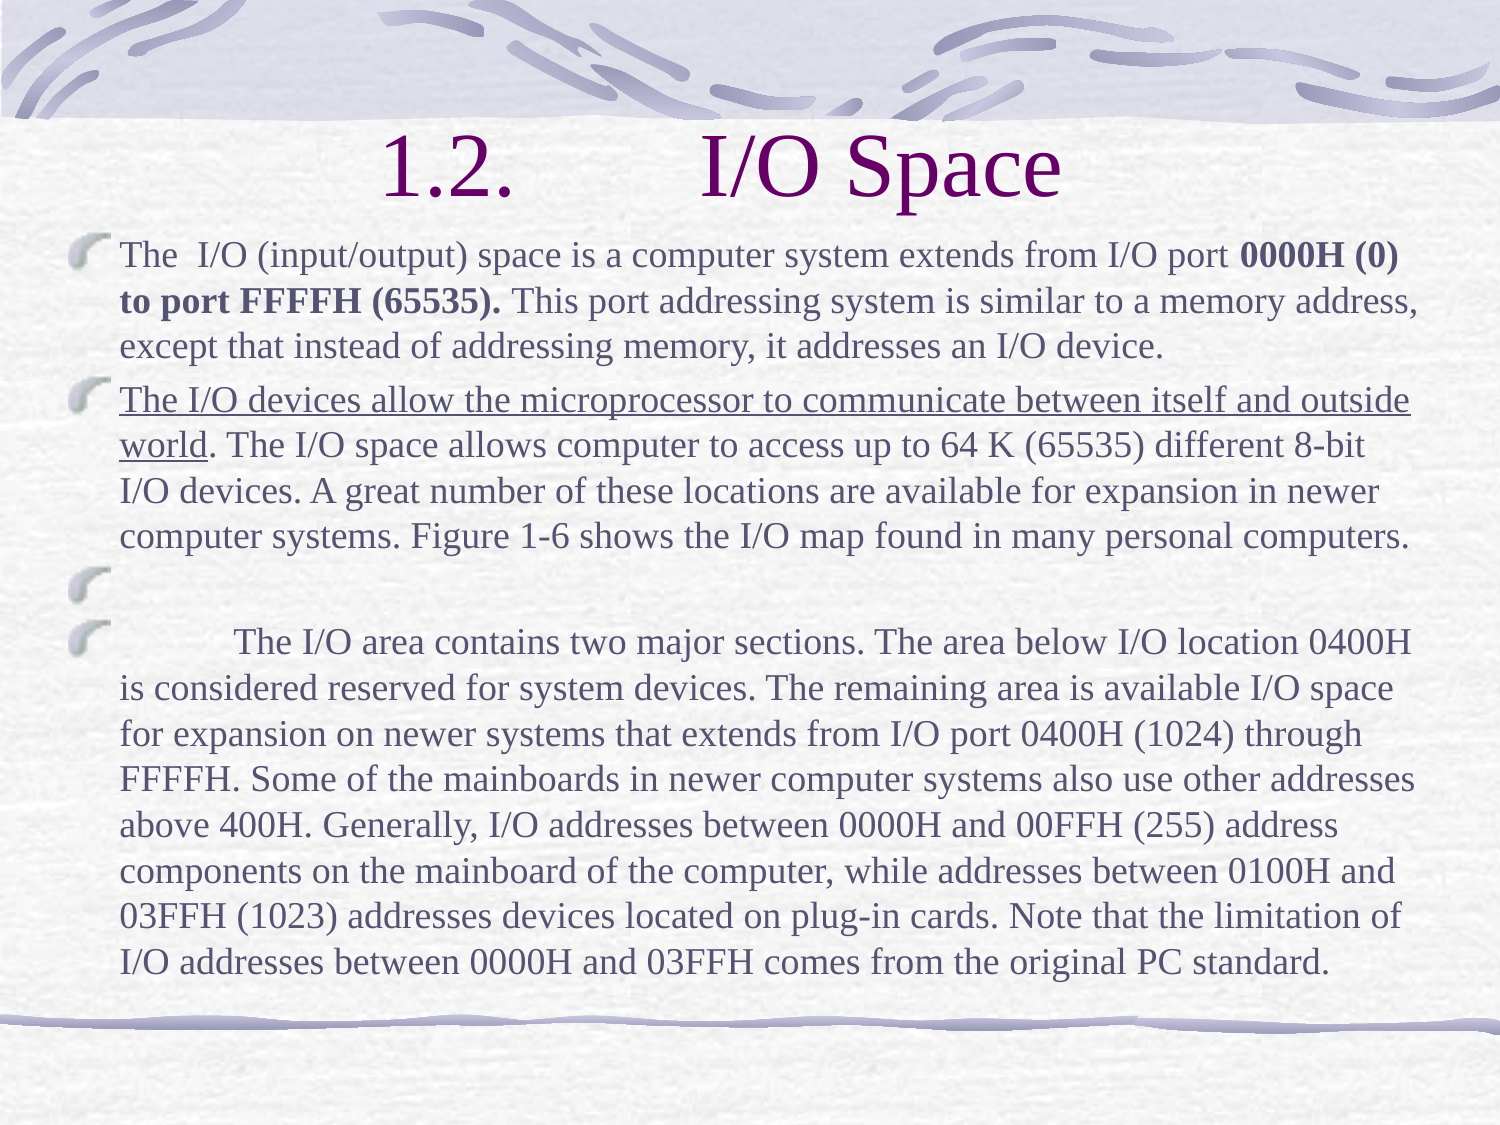

# 1.2.        I/O Space
The  I/O (input/output) space is a computer system extends from I/O port 0000H (0) to port FFFFH (65535). This port addressing system is similar to a memory address, except that instead of addressing memory, it addresses an I/O device.
The I/O devices allow the microprocessor to communicate between itself and outside world. The I/O space allows computer to access up to 64 K (65535) different 8-bit I/O devices. A great number of these locations are available for expansion in newer computer systems. Figure 1-6 shows the I/O map found in many personal computers.

            The I/O area contains two major sections. The area below I/O location 0400H is considered reserved for system devices. The remaining area is available I/O space for expansion on newer systems that extends from I/O port 0400H (1024) through FFFFH. Some of the mainboards in newer computer systems also use other addresses above 400H. Generally, I/O addresses between 0000H and 00FFH (255) address components on the mainboard of the computer, while addresses between 0100H and 03FFH (1023) addresses devices located on plug-in cards. Note that the limitation of I/O addresses between 0000H and 03FFH comes from the original PC standard.